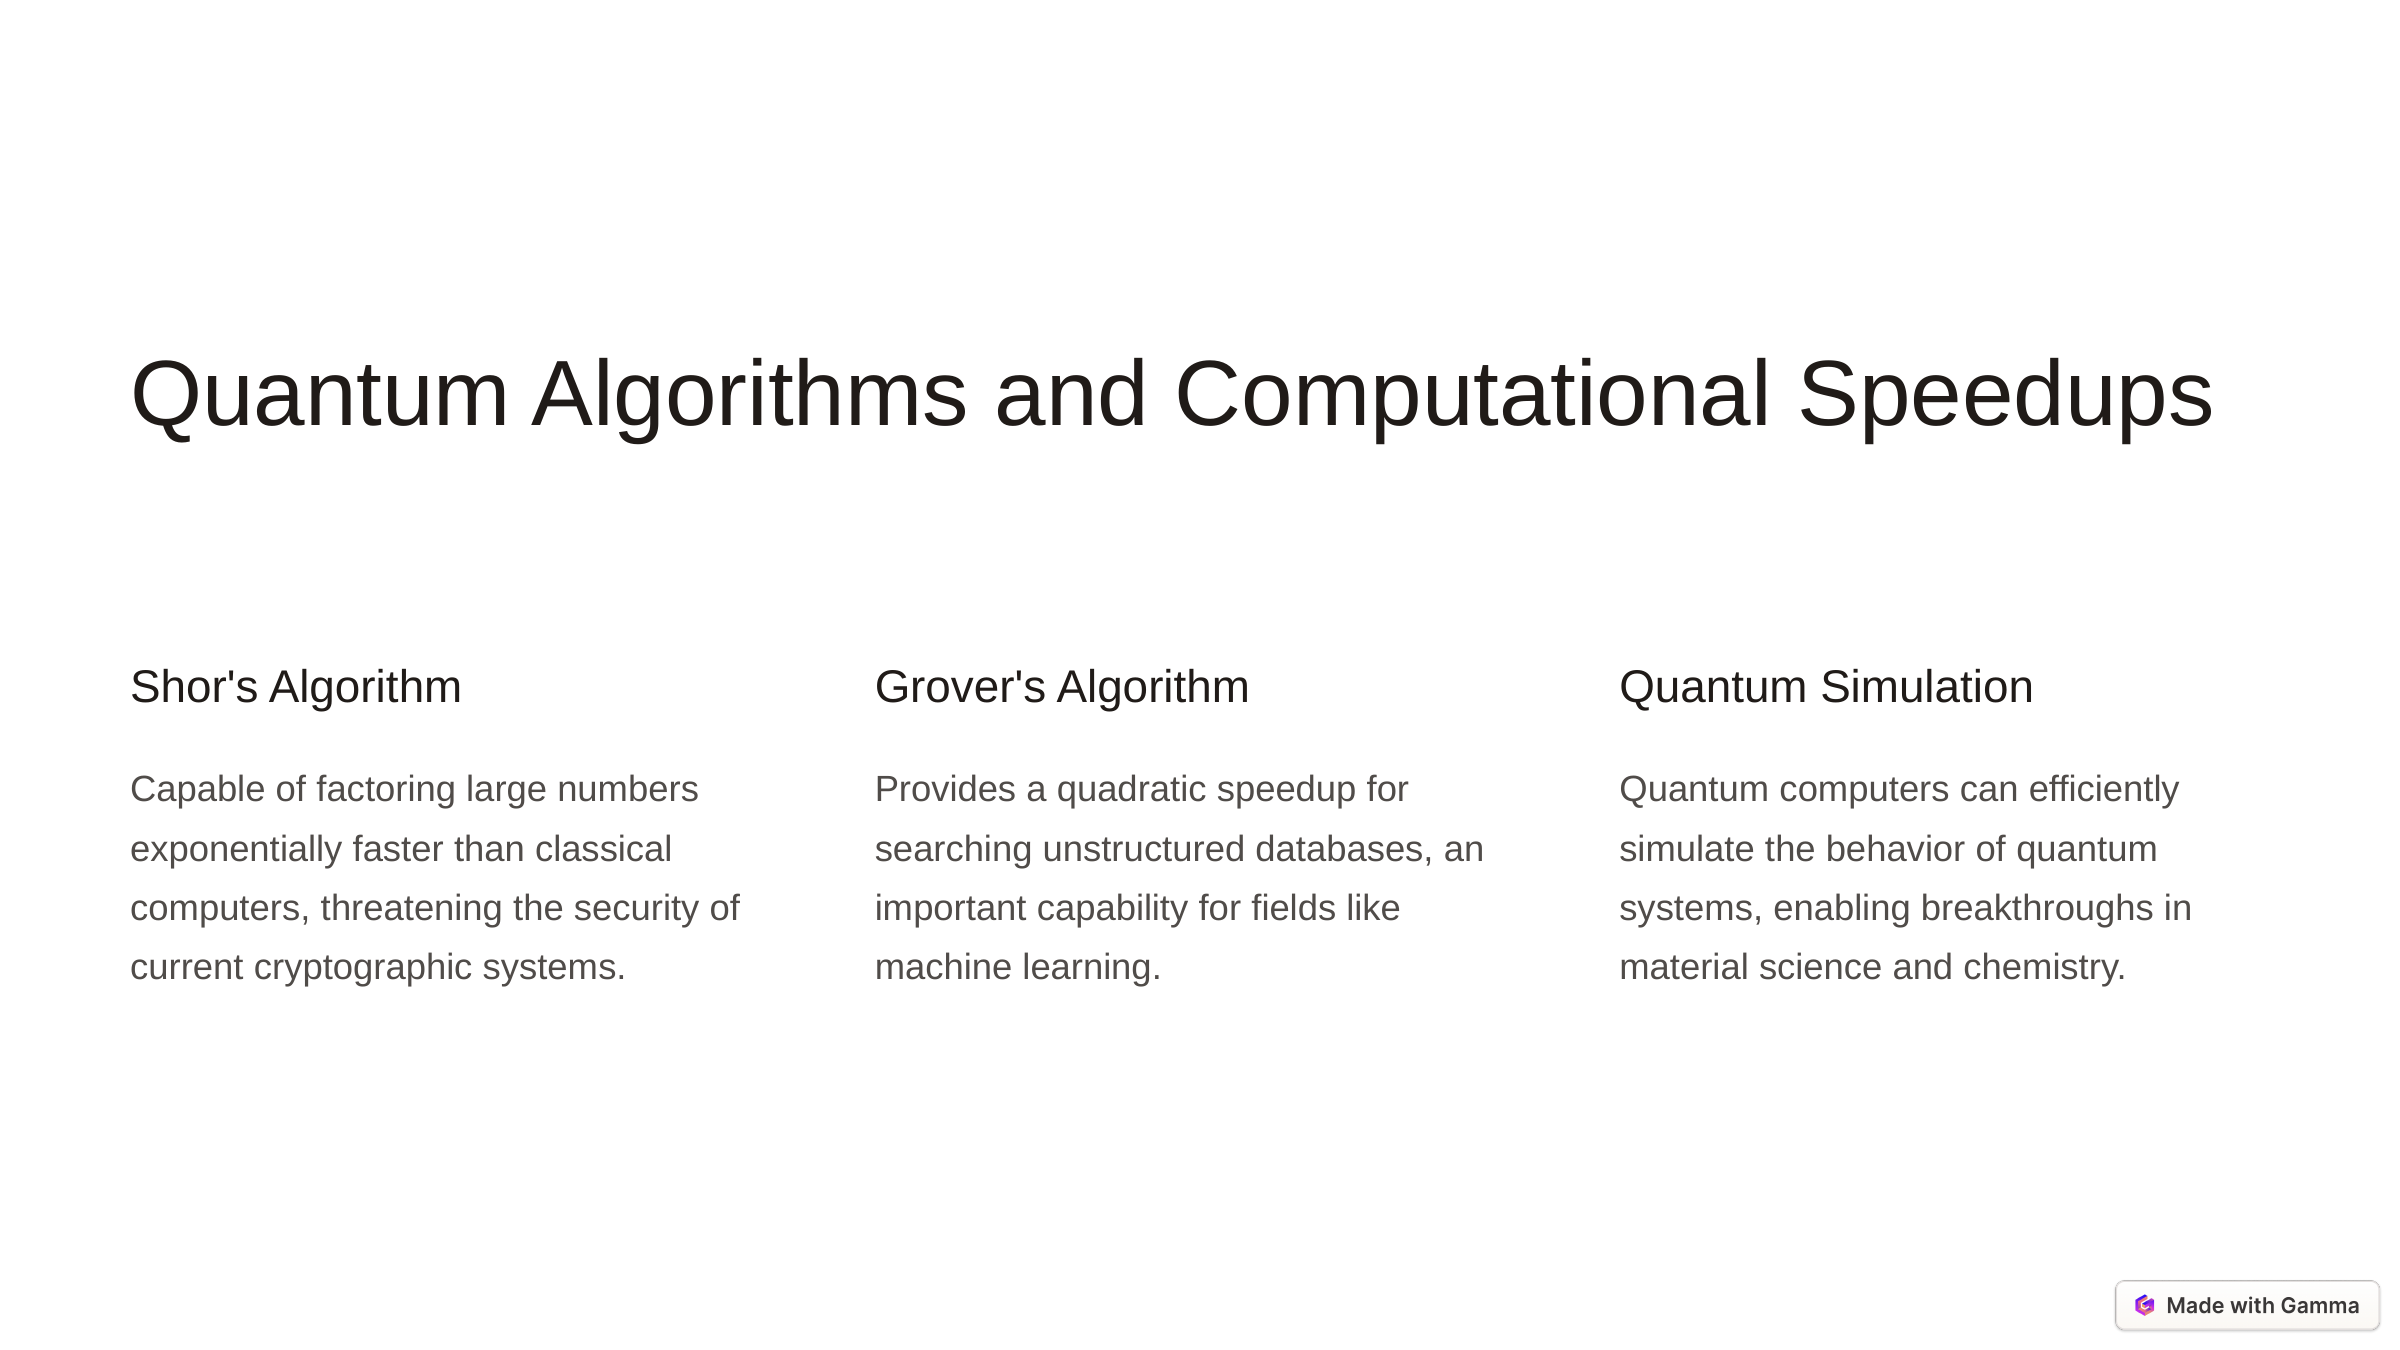

Quantum Algorithms and Computational Speedups
Shor's Algorithm
Grover's Algorithm
Quantum Simulation
Capable of factoring large numbers exponentially faster than classical computers, threatening the security of current cryptographic systems.
Provides a quadratic speedup for searching unstructured databases, an important capability for fields like machine learning.
Quantum computers can efficiently simulate the behavior of quantum systems, enabling breakthroughs in material science and chemistry.